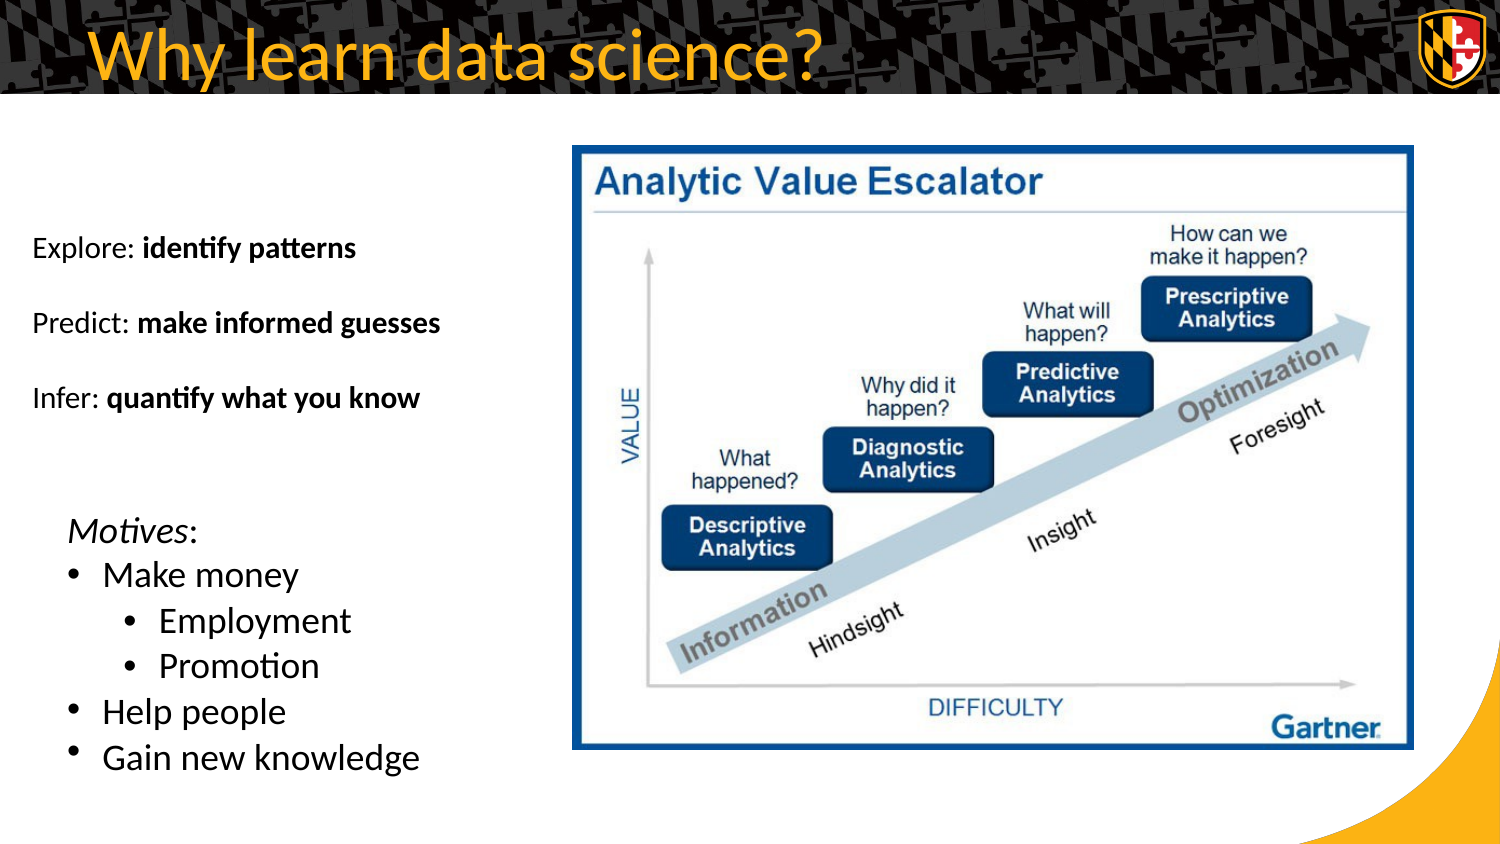

Why learn
data
science?

Explore: identify patterns
Predict: make informed guesses
Infer: quantify what you know
Motives:
•
Make money
•  Employment
•  Promotion
Help people
Gain new knowledge

•
•